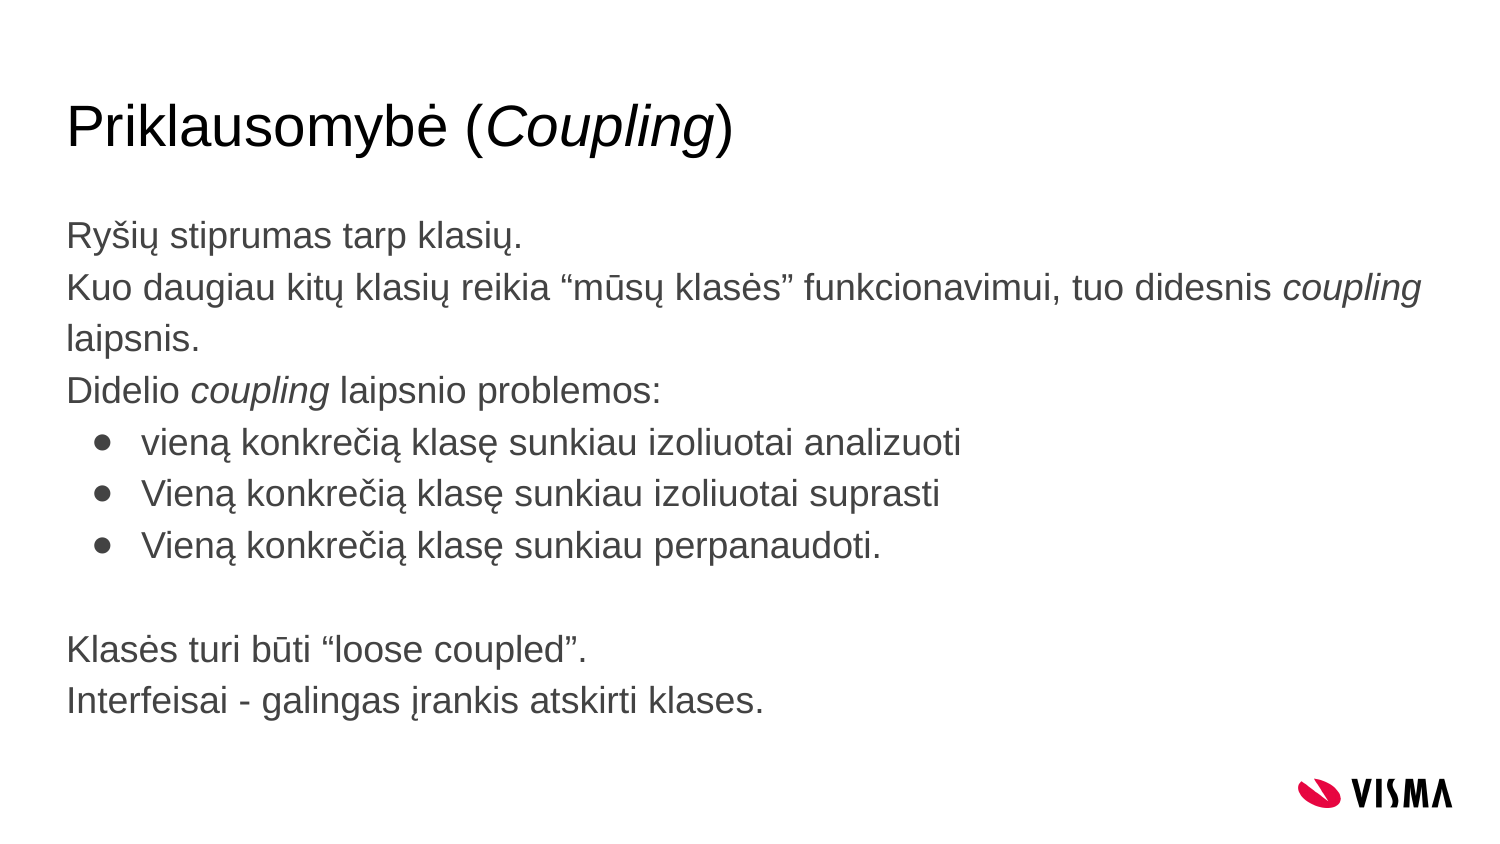

# Priklausomybė (Coupling)
Ryšių stiprumas tarp klasių.
Kuo daugiau kitų klasių reikia “mūsų klasės” funkcionavimui, tuo didesnis coupling laipsnis.
Didelio coupling laipsnio problemos:
vieną konkrečią klasę sunkiau izoliuotai analizuoti
Vieną konkrečią klasę sunkiau izoliuotai suprasti
Vieną konkrečią klasę sunkiau perpanaudoti.

Klasės turi būti “loose coupled”.
Interfeisai - galingas įrankis atskirti klases.